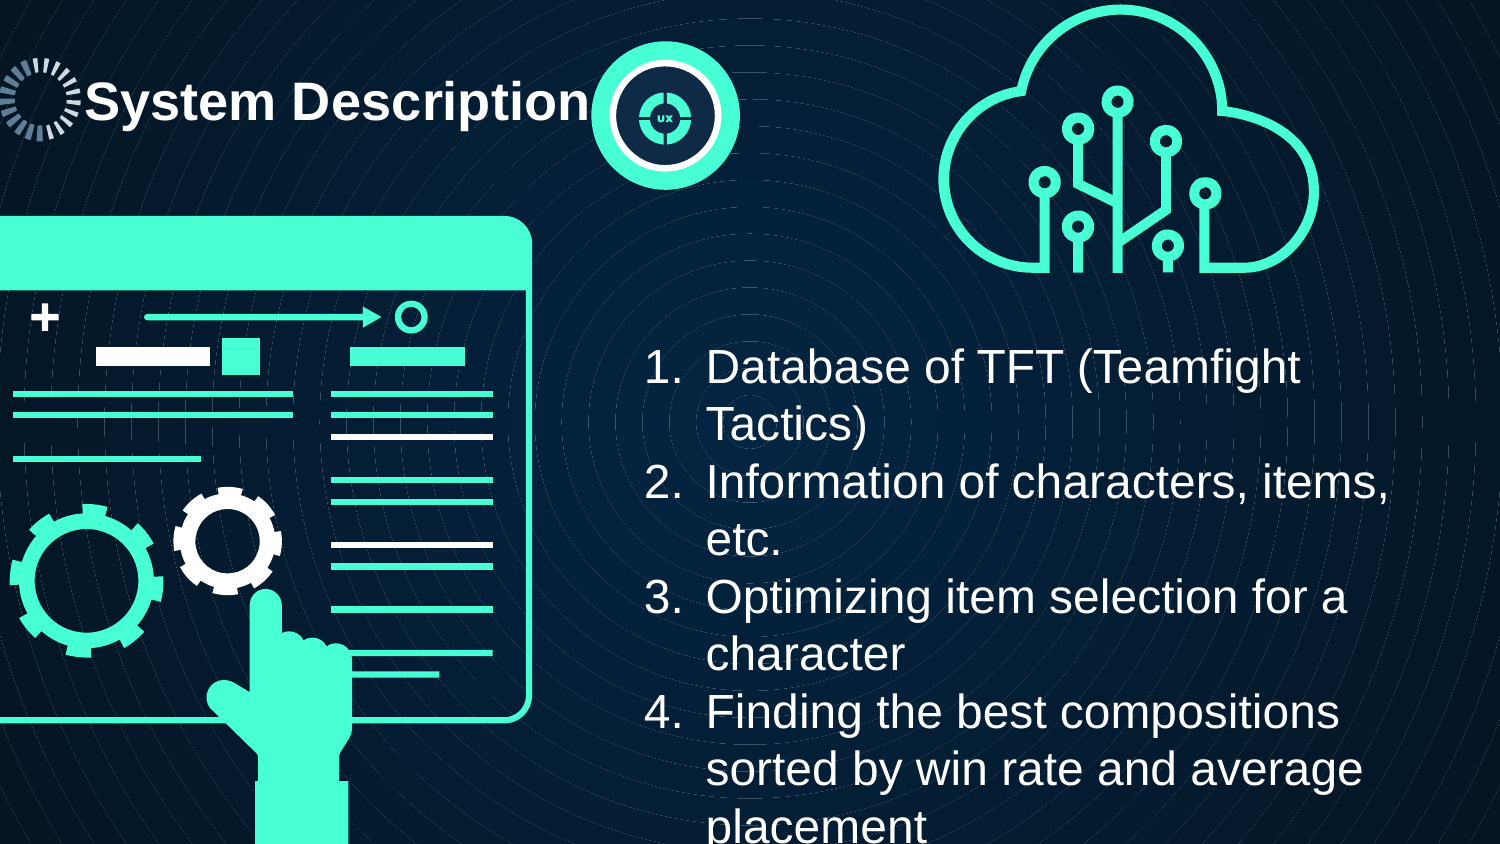

System Description

Database of TFT (Teamfight Tactics)
Information of characters, items, etc.
Optimizing item selection for a character
Finding the best compositions sorted by win rate and average placement